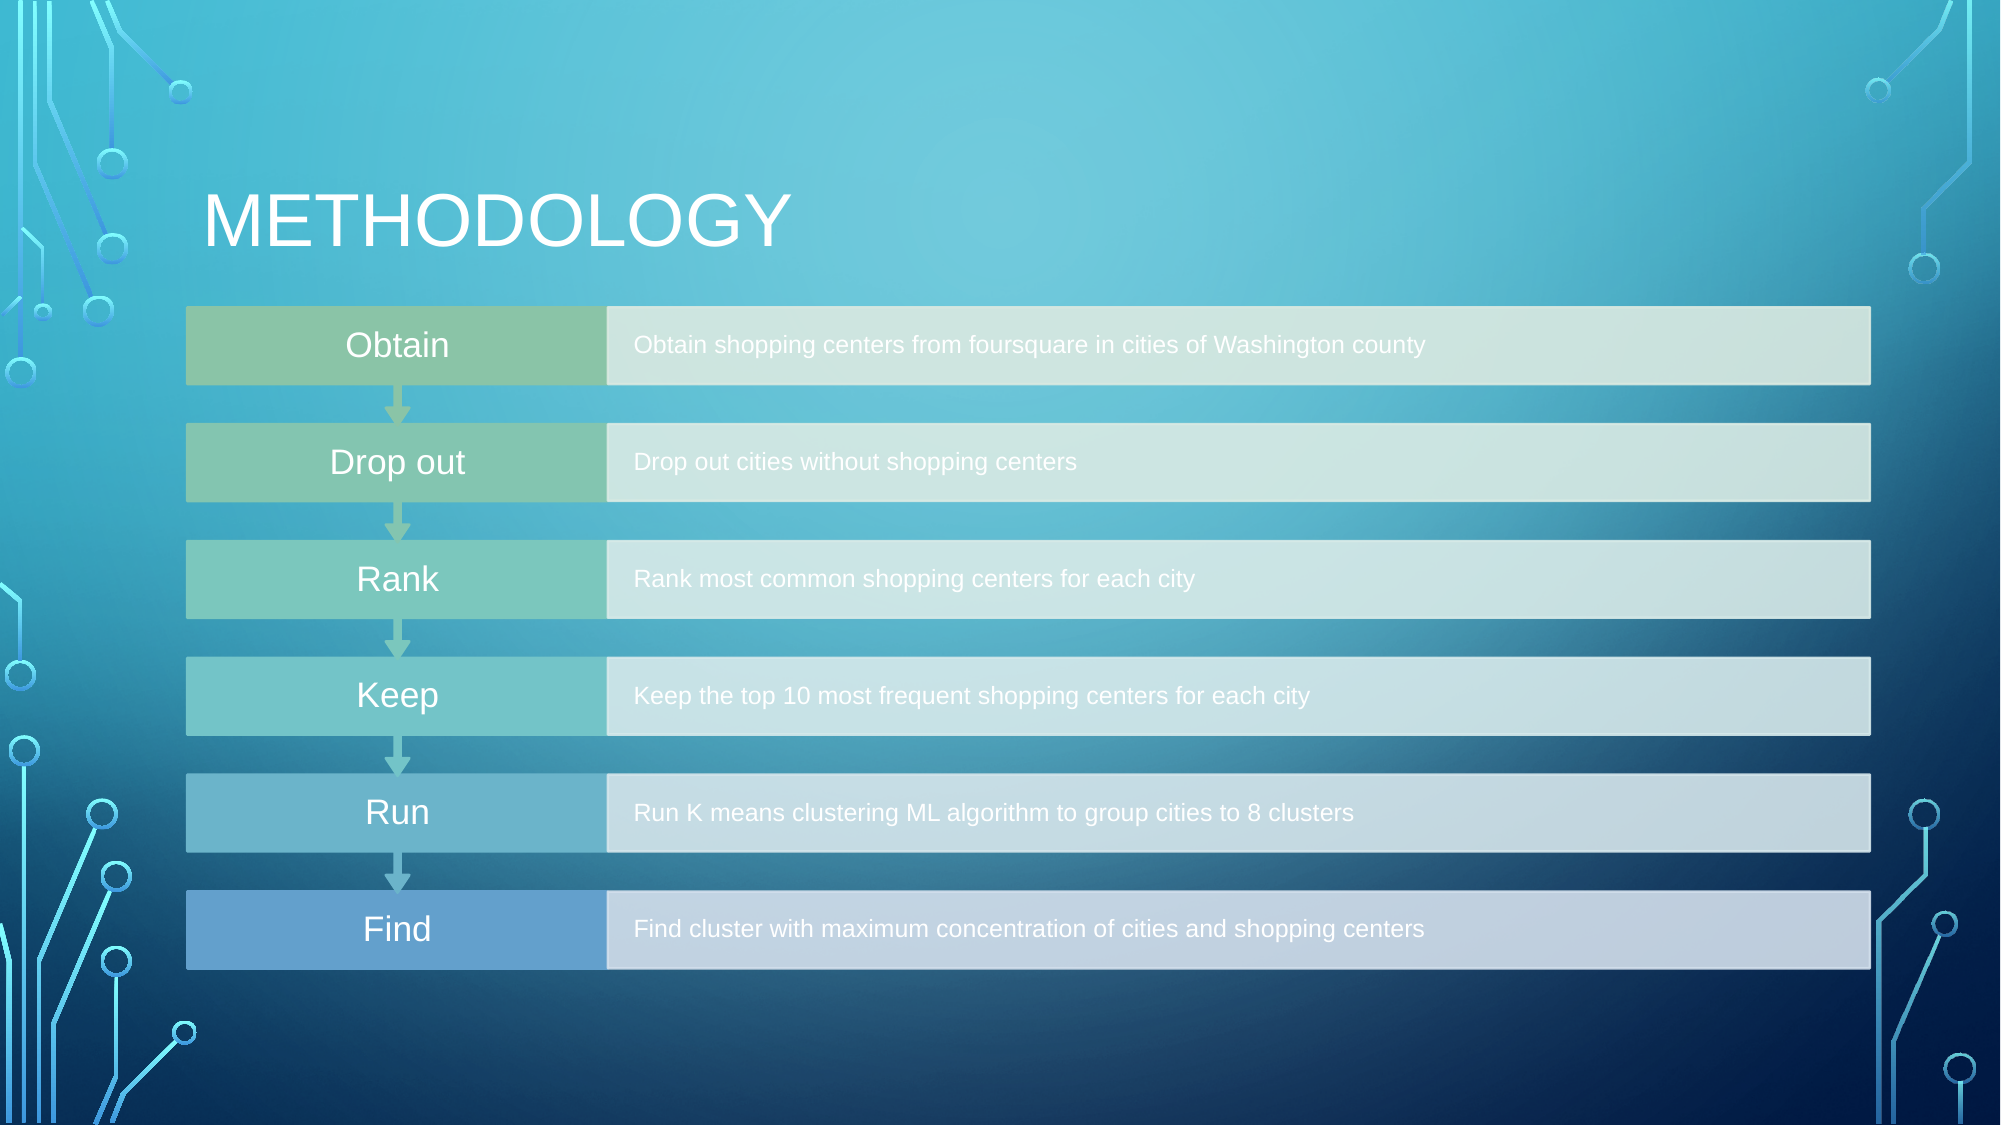

# Methodology
Find
Find cluster with maximum concentration of cities and shopping centers
Run
Run K means clustering ML algorithm to group cities to 8 clusters
Keep
Keep the top 10 most frequent shopping centers for each city
Rank
Rank most common shopping centers for each city
Drop out
Drop out cities without shopping centers
Obtain
Obtain shopping centers from foursquare in cities of Washington county